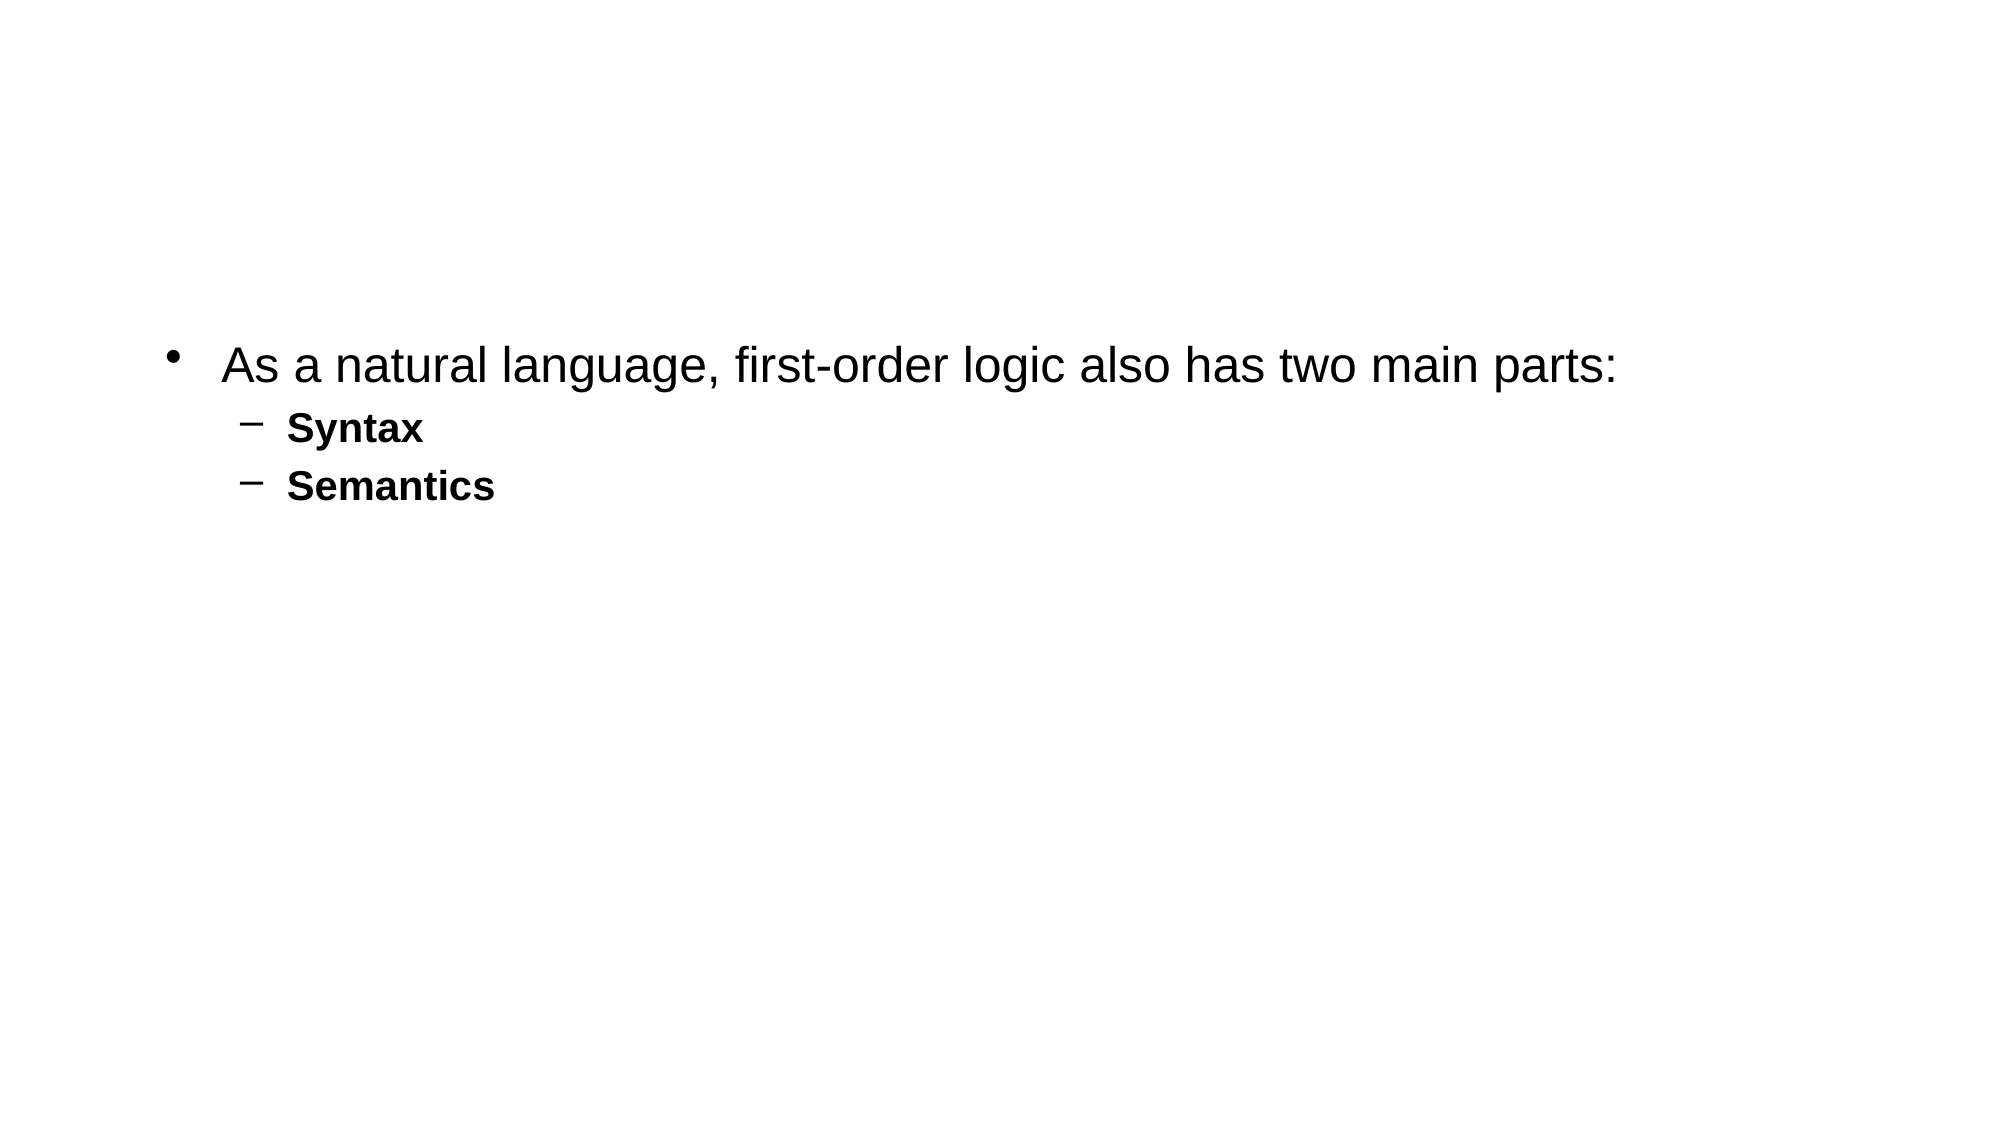

#
As a natural language, first-order logic also has two main parts:
Syntax
Semantics